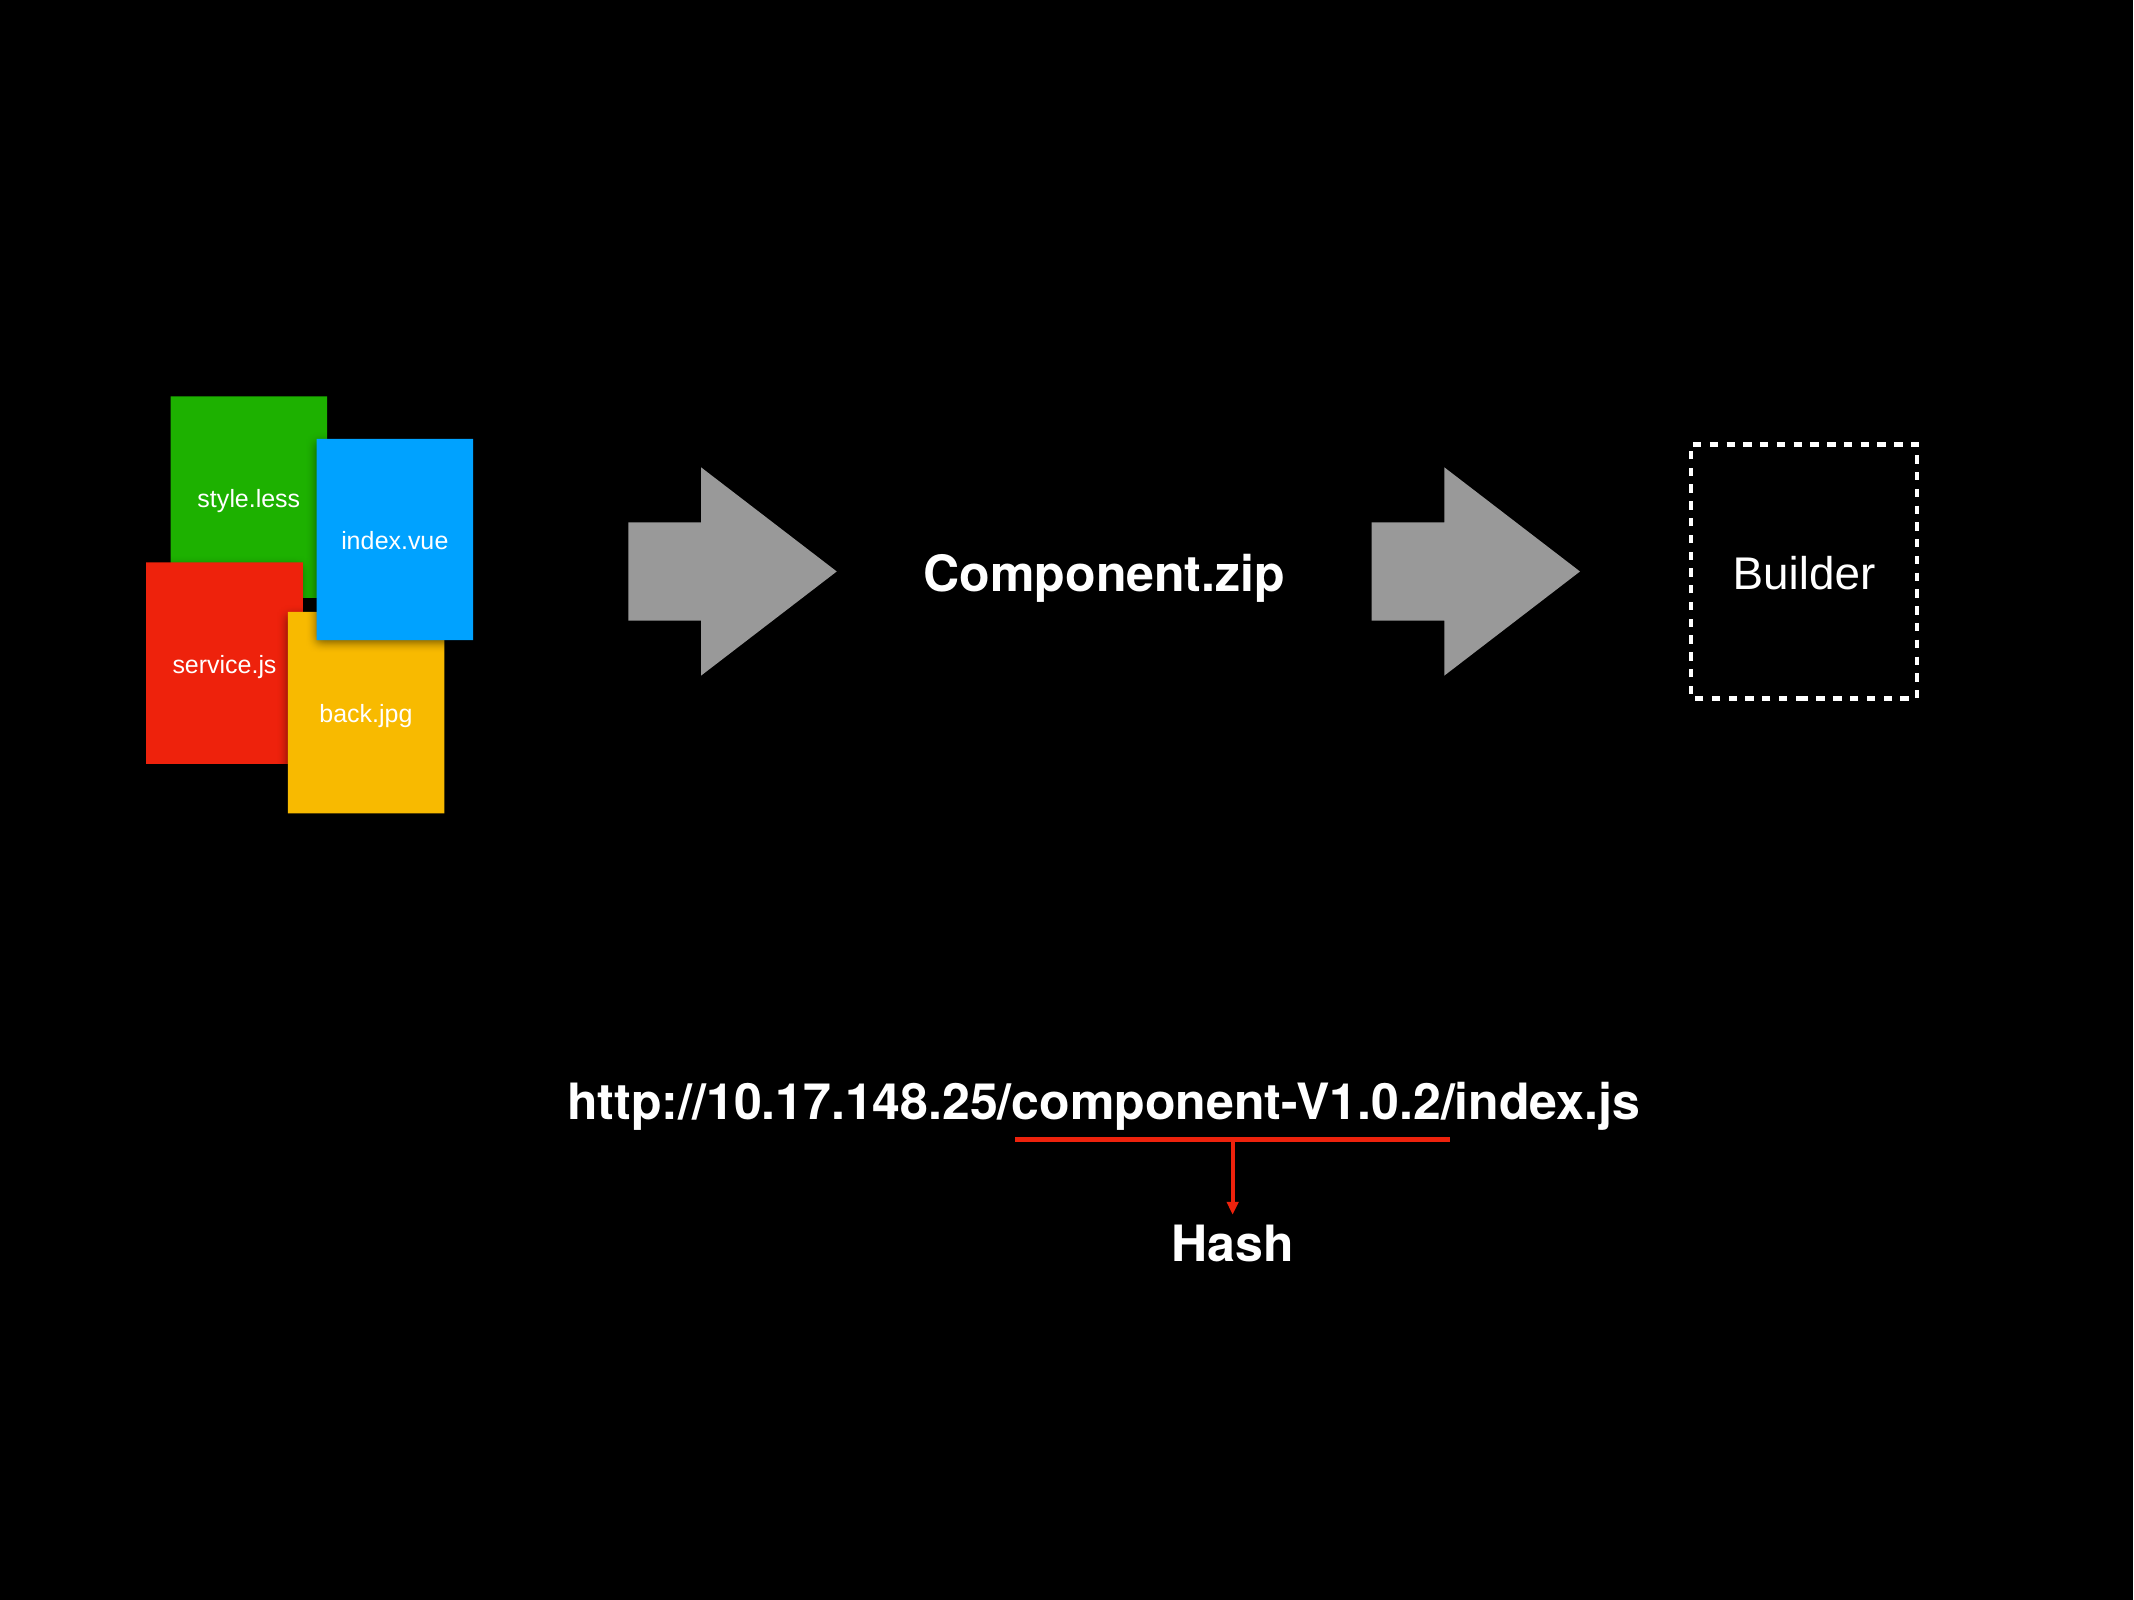

style.less
index.vue
Builder

Component.zip
service.js
back.jpg
http://10.17.148.25/component-V1.0.2/index.js

Hash